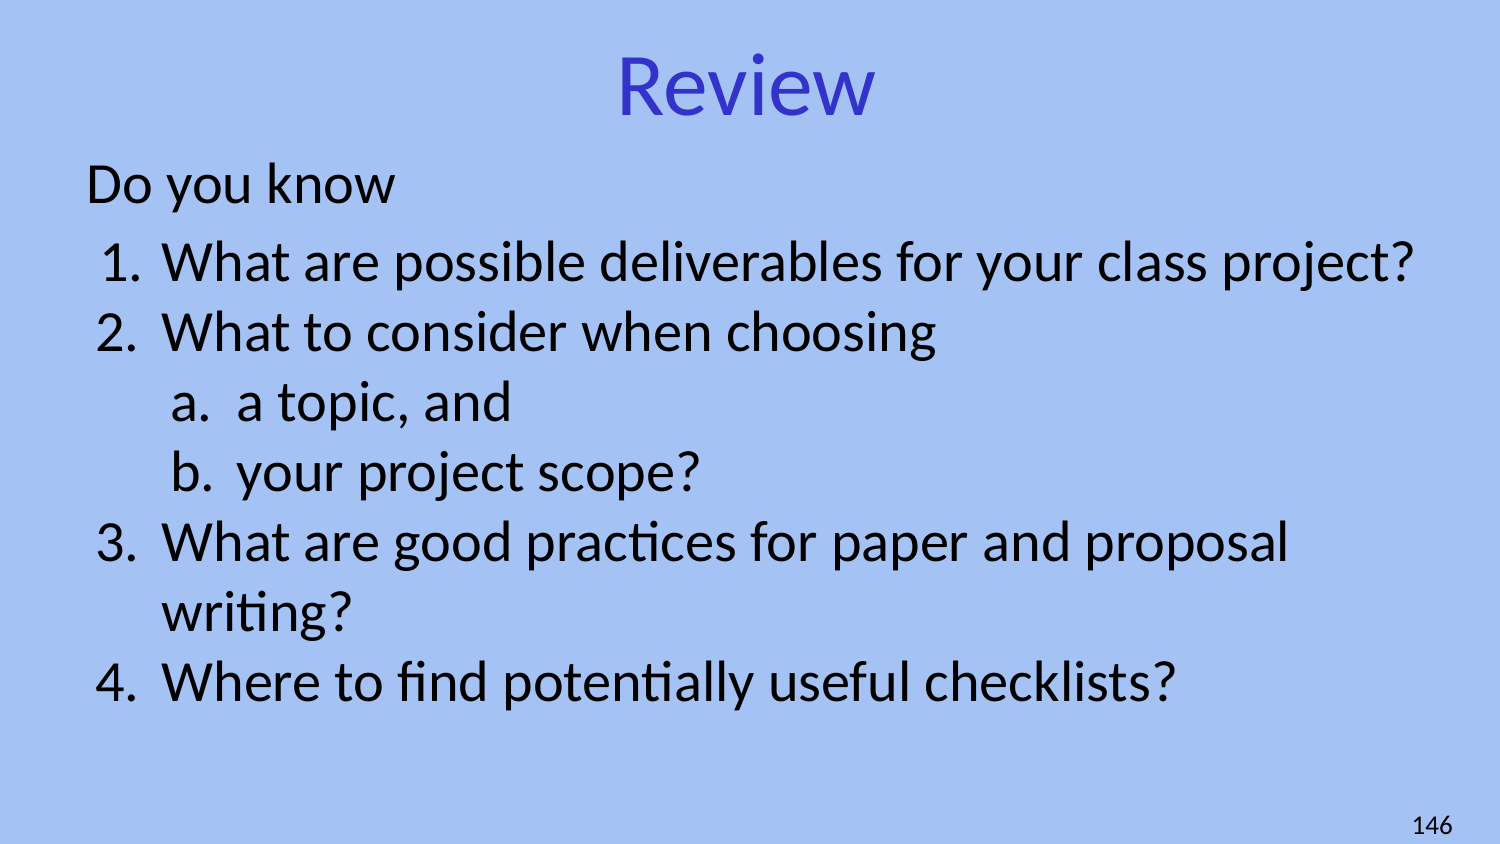

# Review
Do you know
What are possible deliverables for your class project?
What to consider when choosing
a topic, and
your project scope?
What are good practices for paper and proposal writing?
Where to find potentially useful checklists?
146